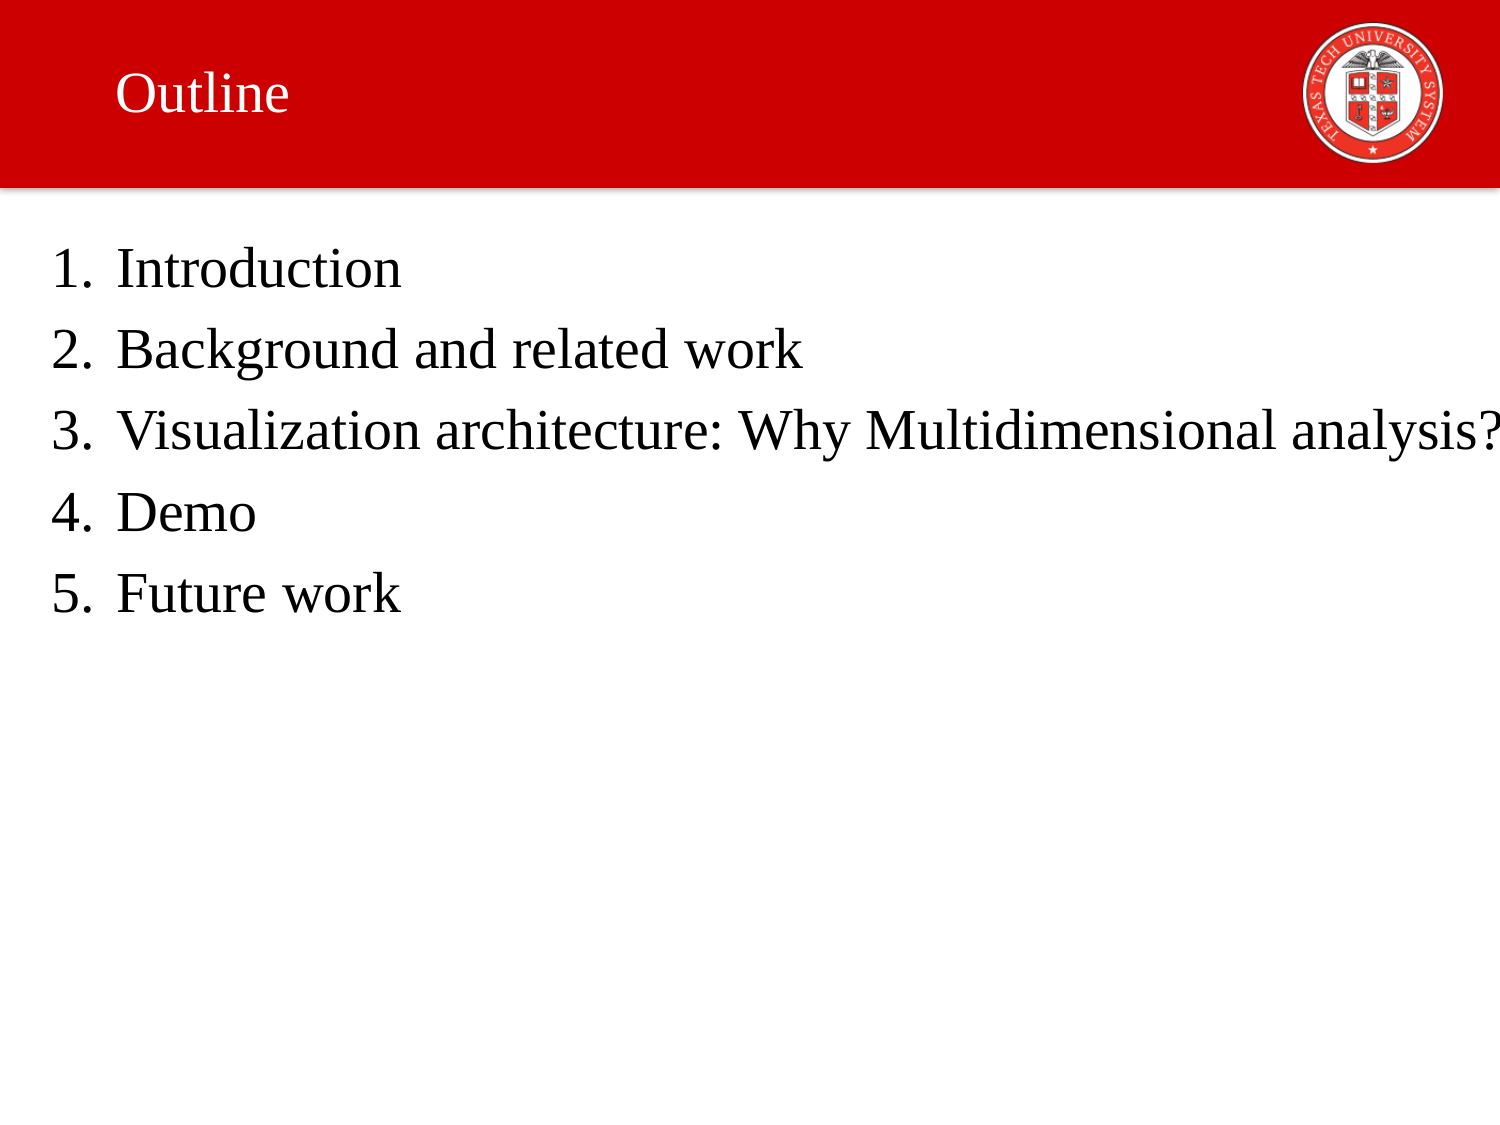

# Outline
Introduction
Background and related work
Visualization architecture: Why Multidimensional analysis?
Demo
Future work